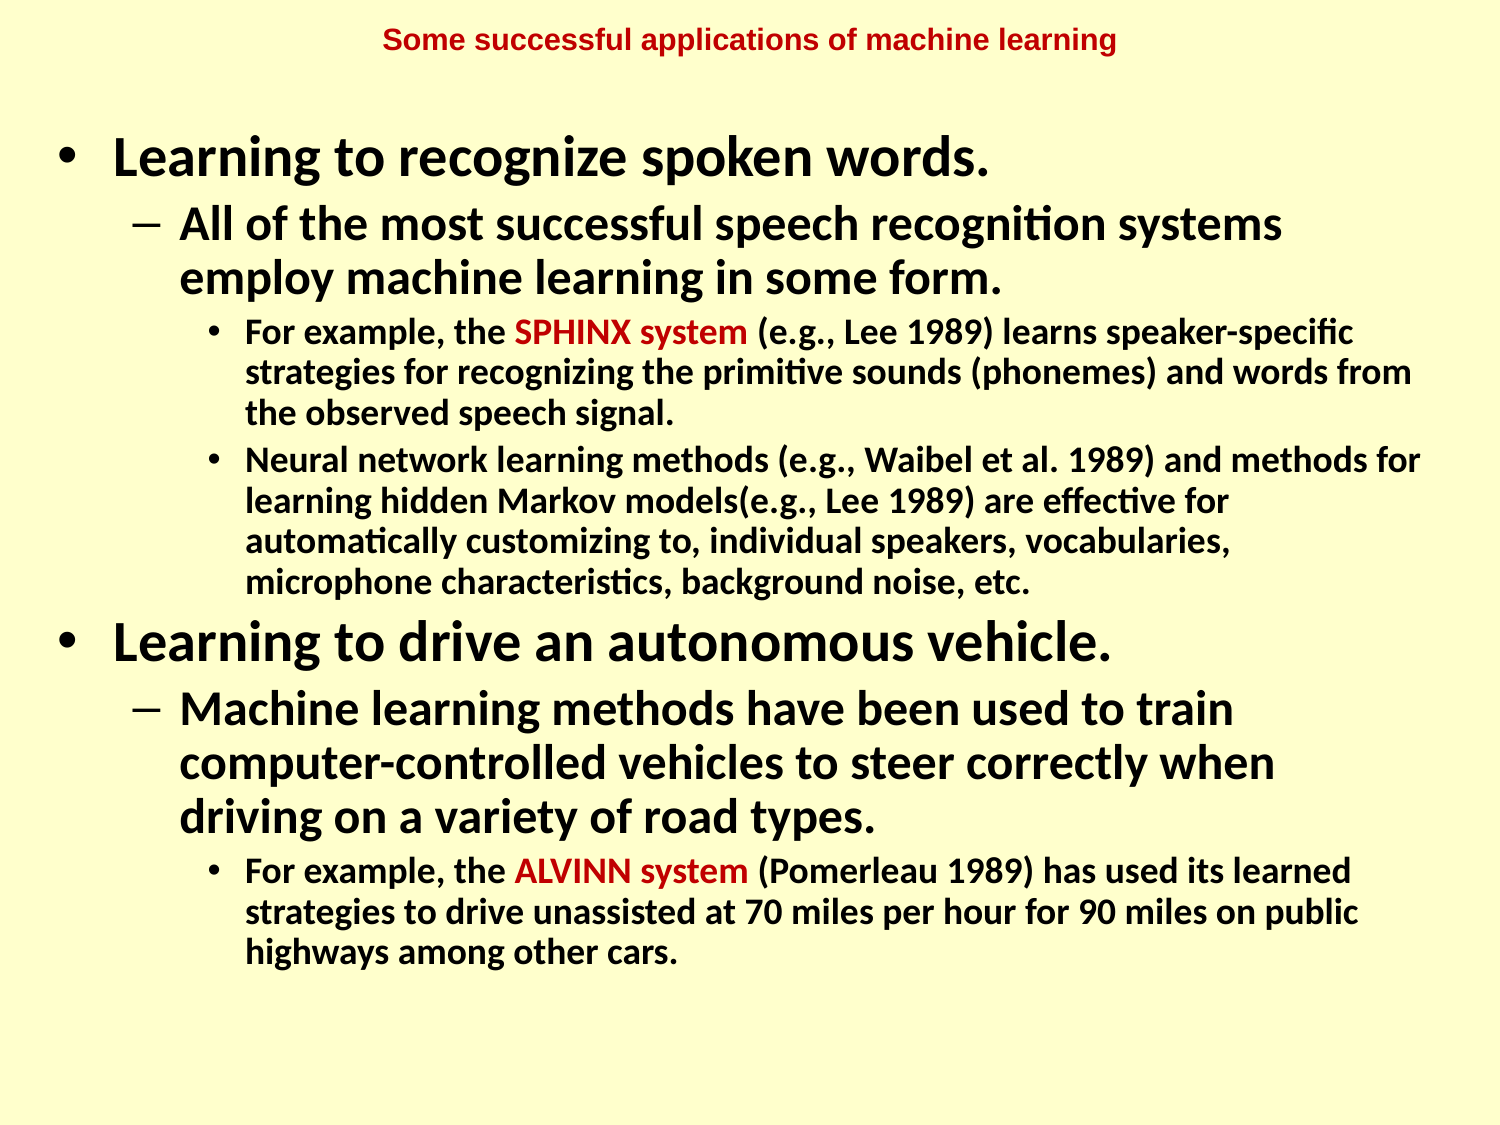

# Some successful applications of machine learning
Learning to recognize spoken words.
All of the most successful speech recognition systems employ machine learning in some form.
For example, the SPHINX system (e.g., Lee 1989) learns speaker-specific strategies for recognizing the primitive sounds (phonemes) and words from the observed speech signal.
Neural network learning methods (e.g., Waibel et al. 1989) and methods for learning hidden Markov models(e.g., Lee 1989) are effective for automatically customizing to, individual speakers, vocabularies, microphone characteristics, background noise, etc.
Learning to drive an autonomous vehicle.
Machine learning methods have been used to train computer-controlled vehicles to steer correctly when driving on a variety of road types.
For example, the ALVINN system (Pomerleau 1989) has used its learned strategies to drive unassisted at 70 miles per hour for 90 miles on public highways among other cars.